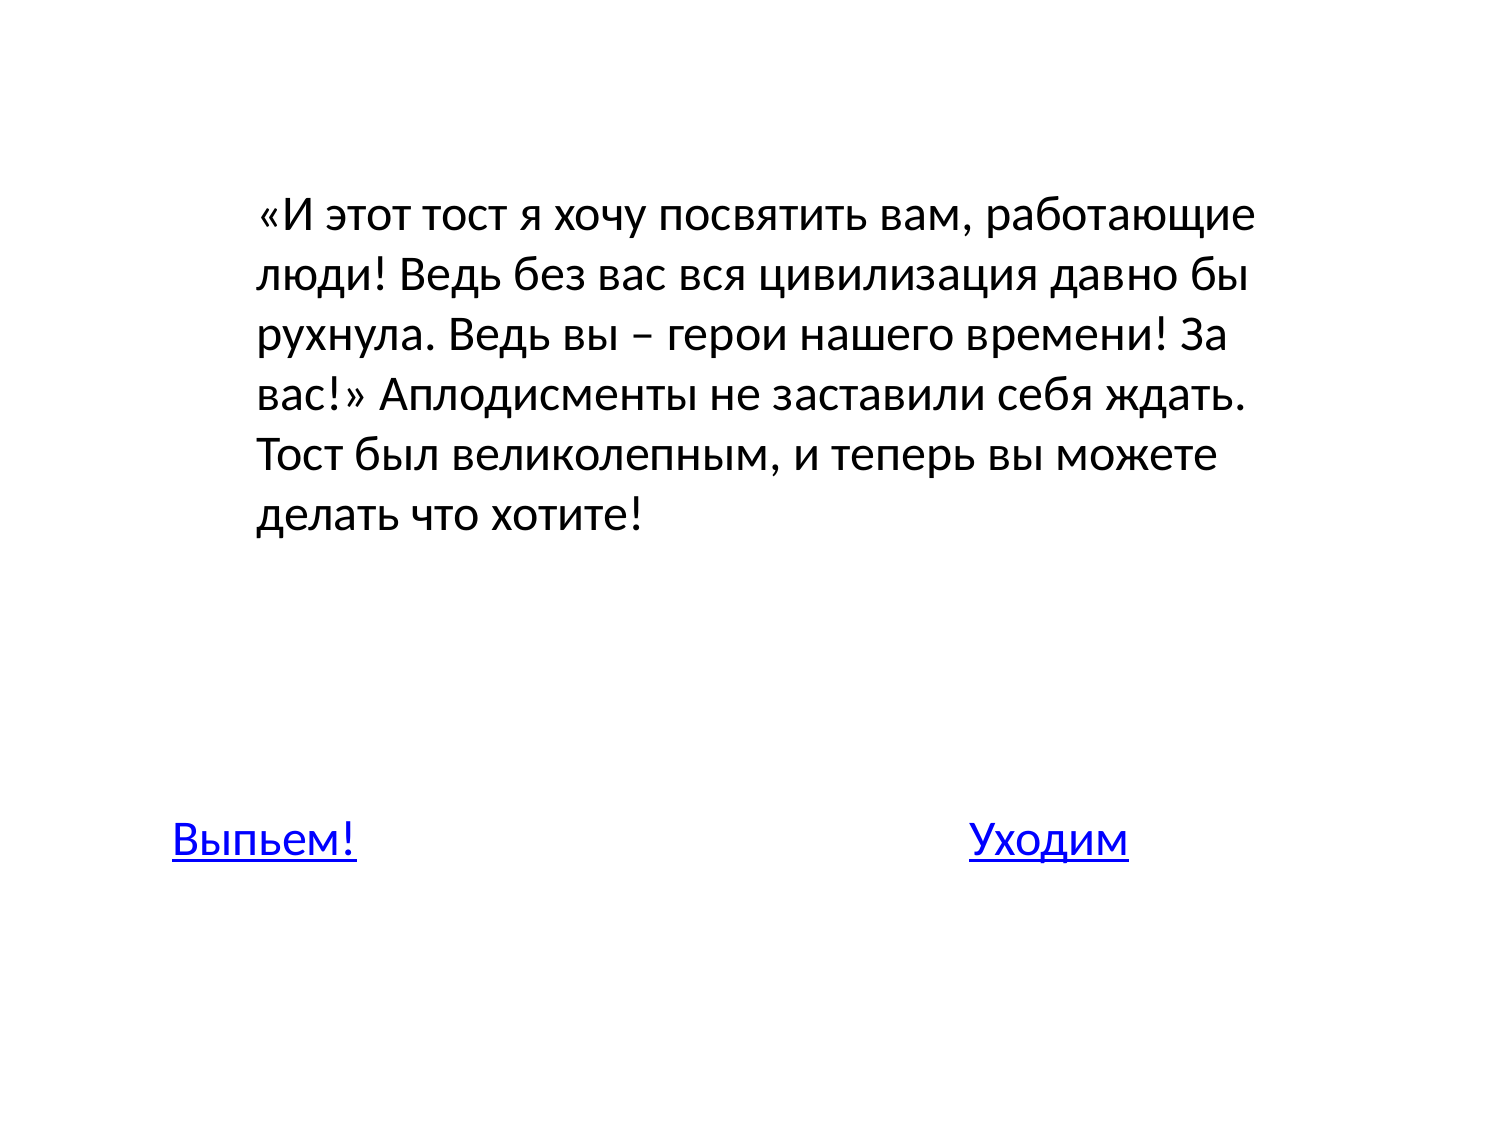

«И этот тост я хочу посвятить вам, работающие люди! Ведь без вас вся цивилизация давно бы рухнула. Ведь вы – герои нашего времени! За вас!» Аплодисменты не заставили себя ждать. Тост был великолепным, и теперь вы можете делать что хотите!
Выпьем!
Уходим